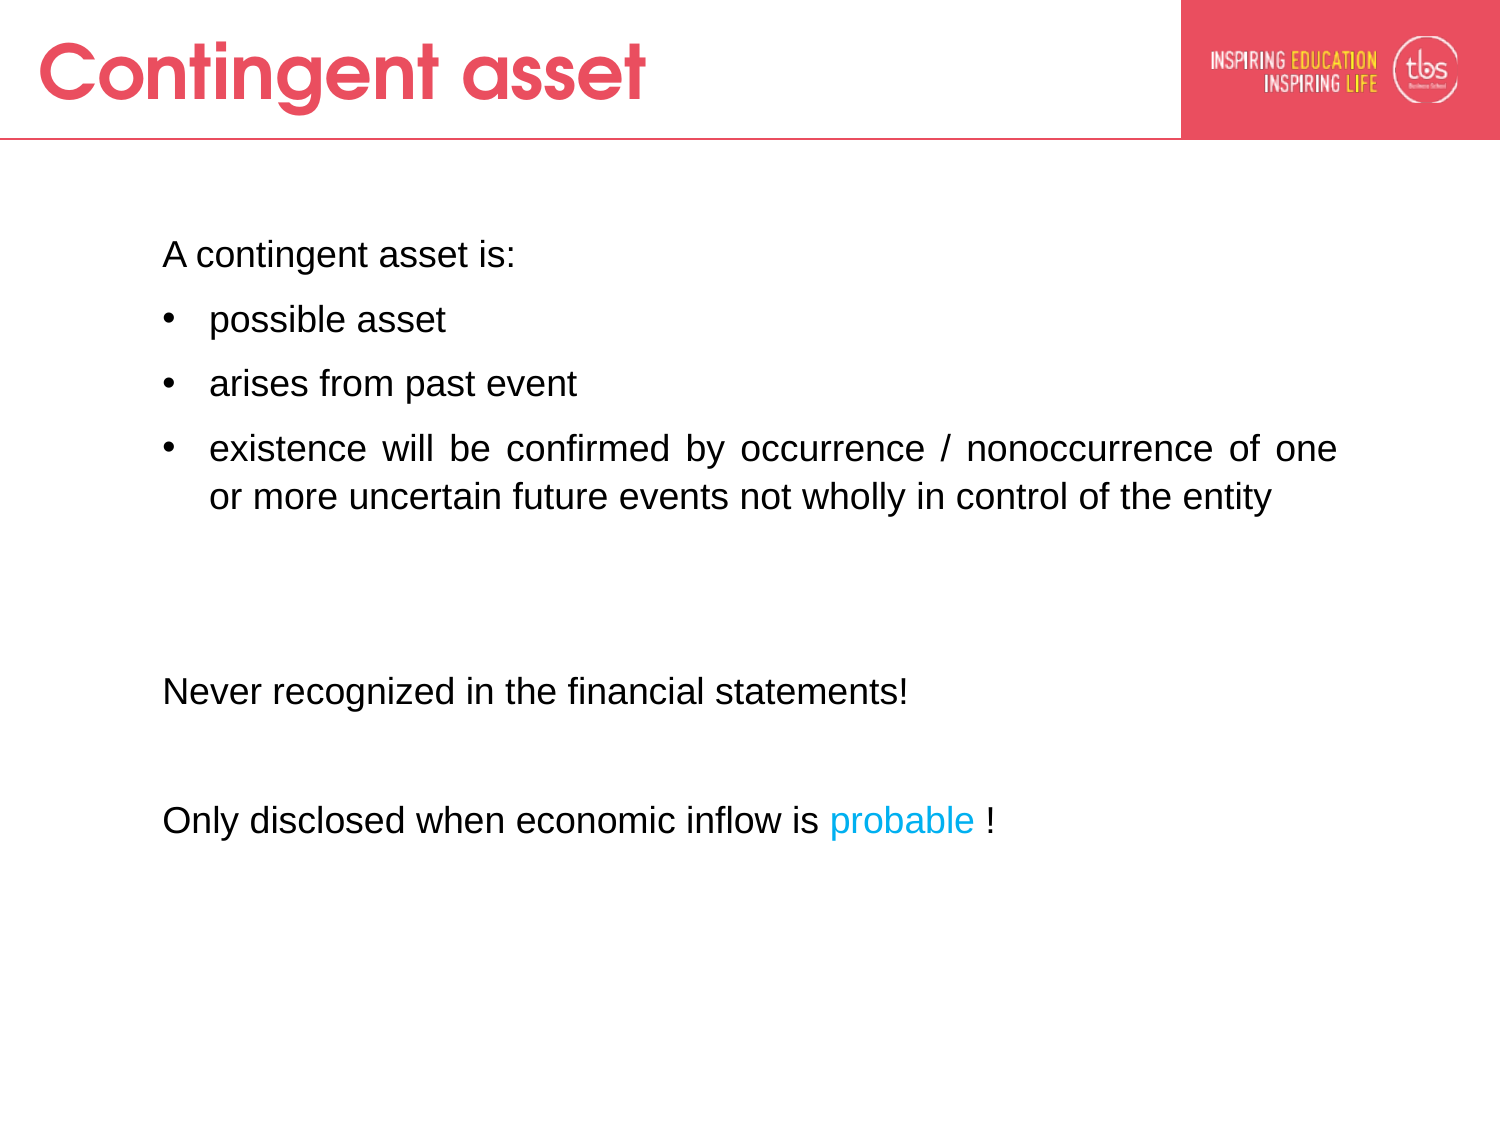

# Contingent asset
A contingent asset is:
possible asset
arises from past event
existence will be confirmed by occurrence / nonoccurrence of one or more uncertain future events not wholly in control of the entity

Never recognized in the financial statements!

Only disclosed when economic inflow is probable !